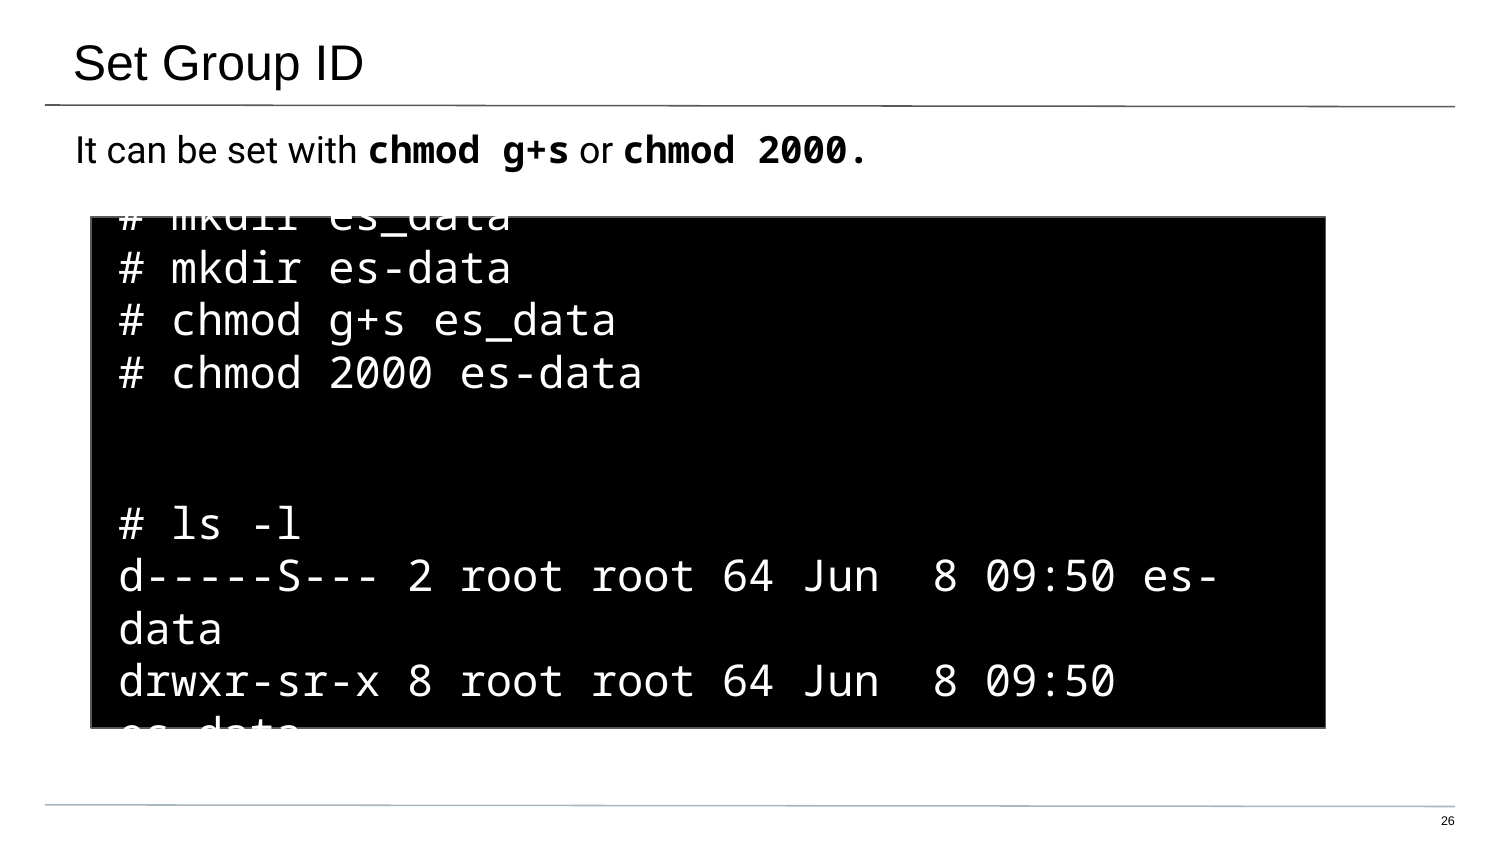

# Set Group ID
It can be set with chmod g+s or chmod 2000.
# mkdir es_data # mkdir es-data # chmod g+s es_data # chmod 2000 es-data

# ls -l d-----S--- 2 root root 64 Jun  8 09:50 es-data drwxr-sr-x 8 root root 64 Jun  8 09:50 es_data

26